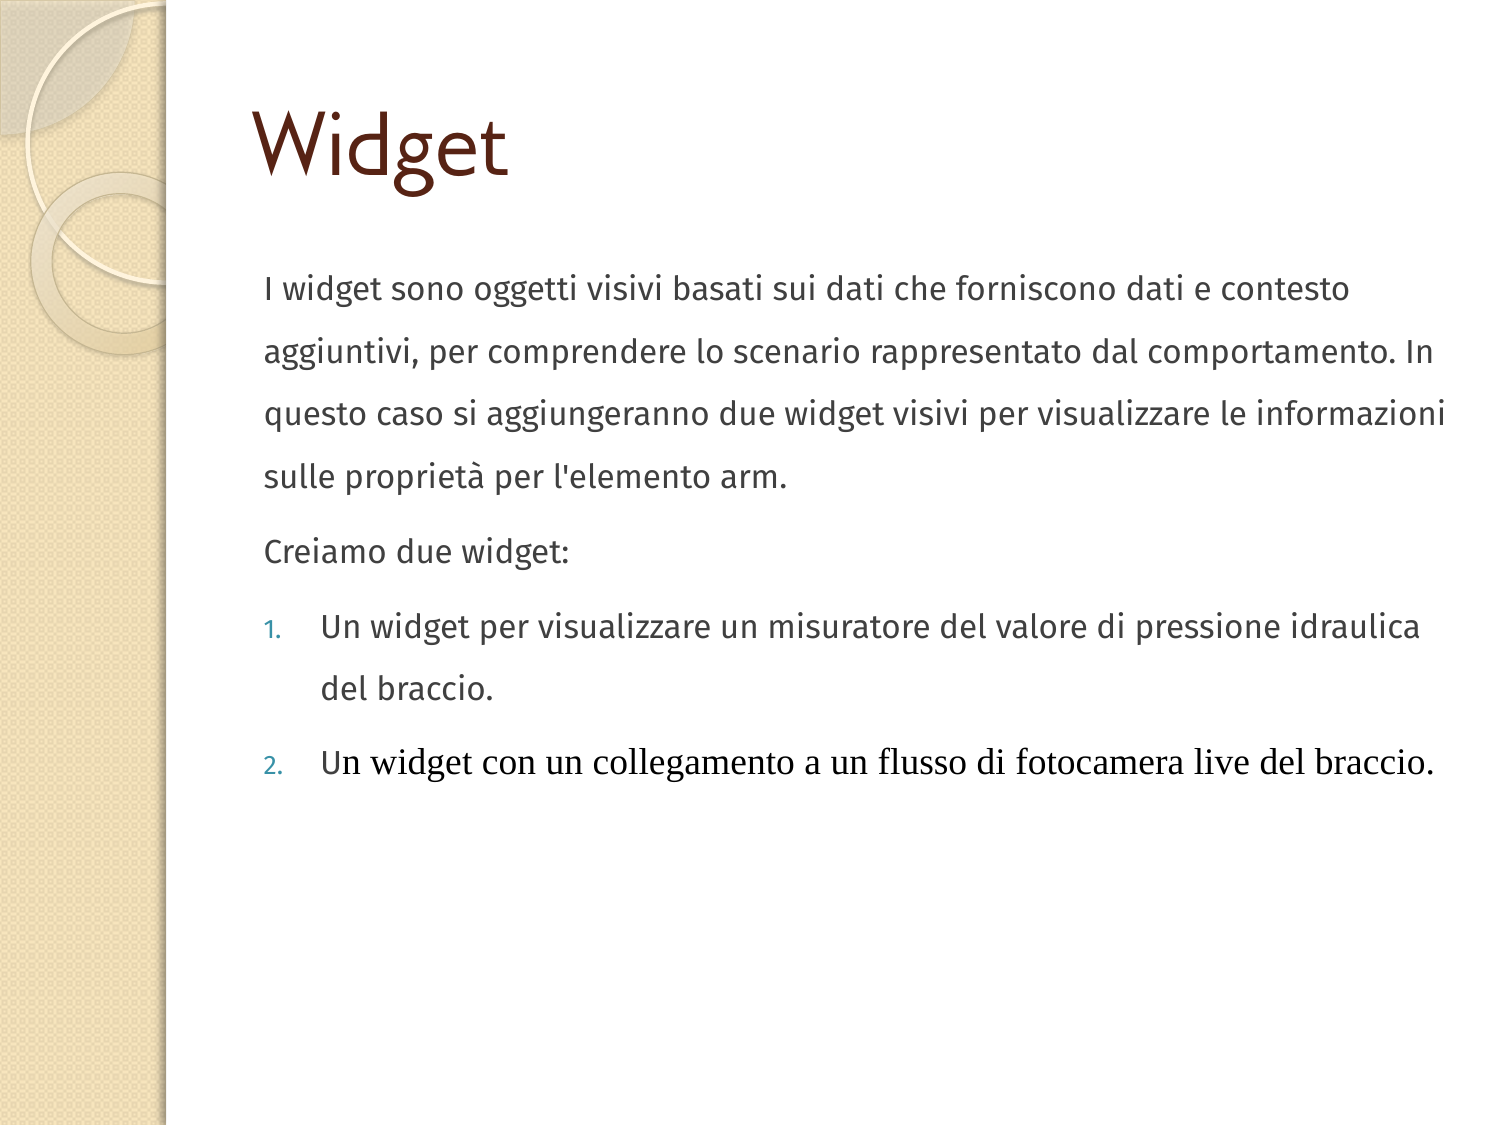

# Widget
I widget sono oggetti visivi basati sui dati che forniscono dati e contesto aggiuntivi, per comprendere lo scenario rappresentato dal comportamento. In questo caso si aggiungeranno due widget visivi per visualizzare le informazioni sulle proprietà per l'elemento arm.
Creiamo due widget:
Un widget per visualizzare un misuratore del valore di pressione idraulica del braccio.
Un widget con un collegamento a un flusso di fotocamera live del braccio.